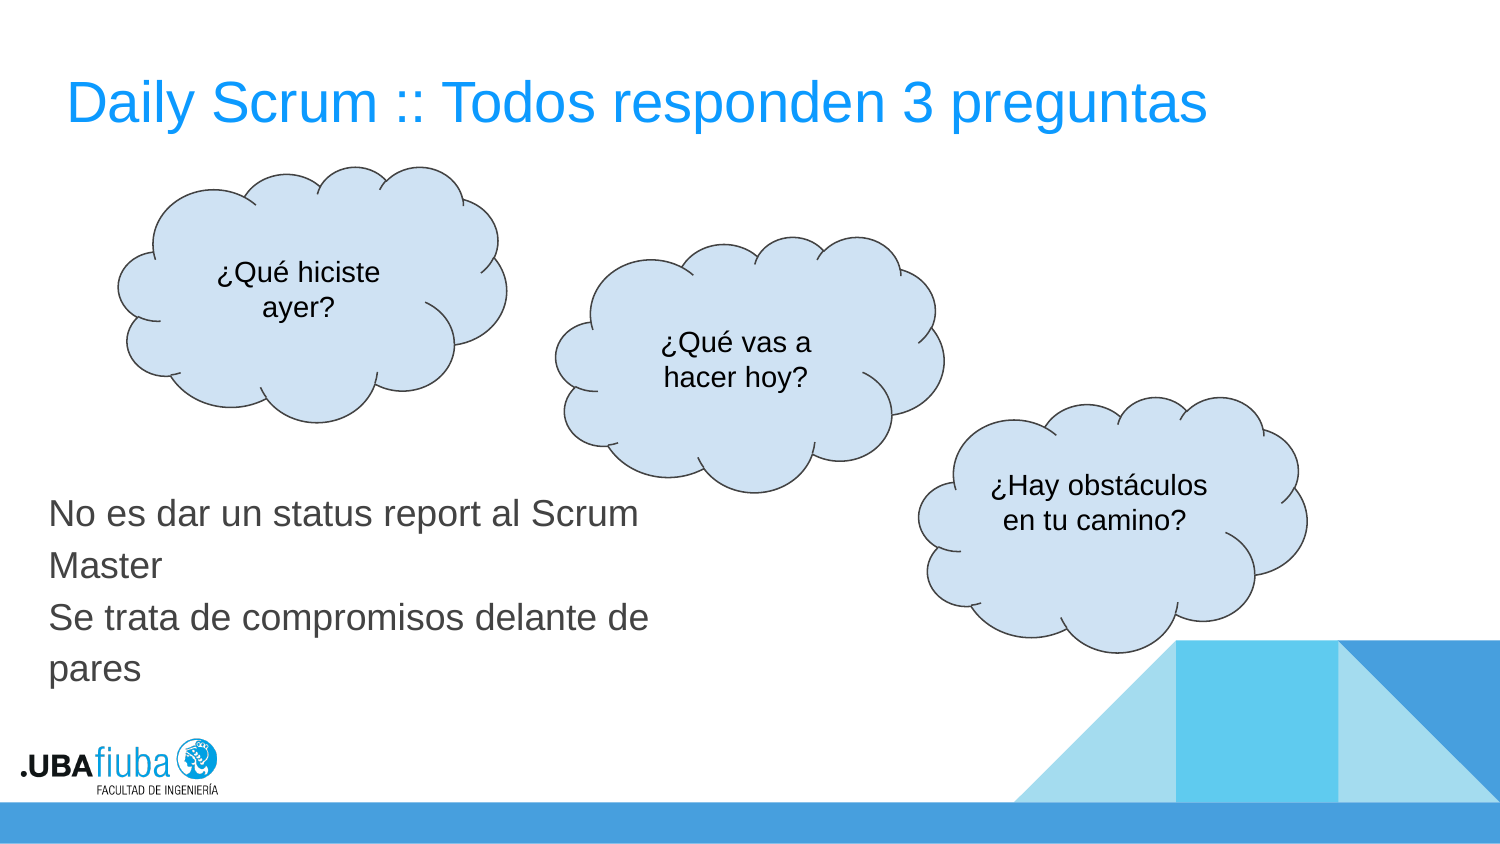

# Daily Scrum :: Todos responden 3 preguntas

¿Qué hiciste ayer?
¿Qué vas a hacer hoy?
¿Hay obstáculos en tu camino?

No es dar un status report al Scrum Master
Se trata de compromisos delante de pares